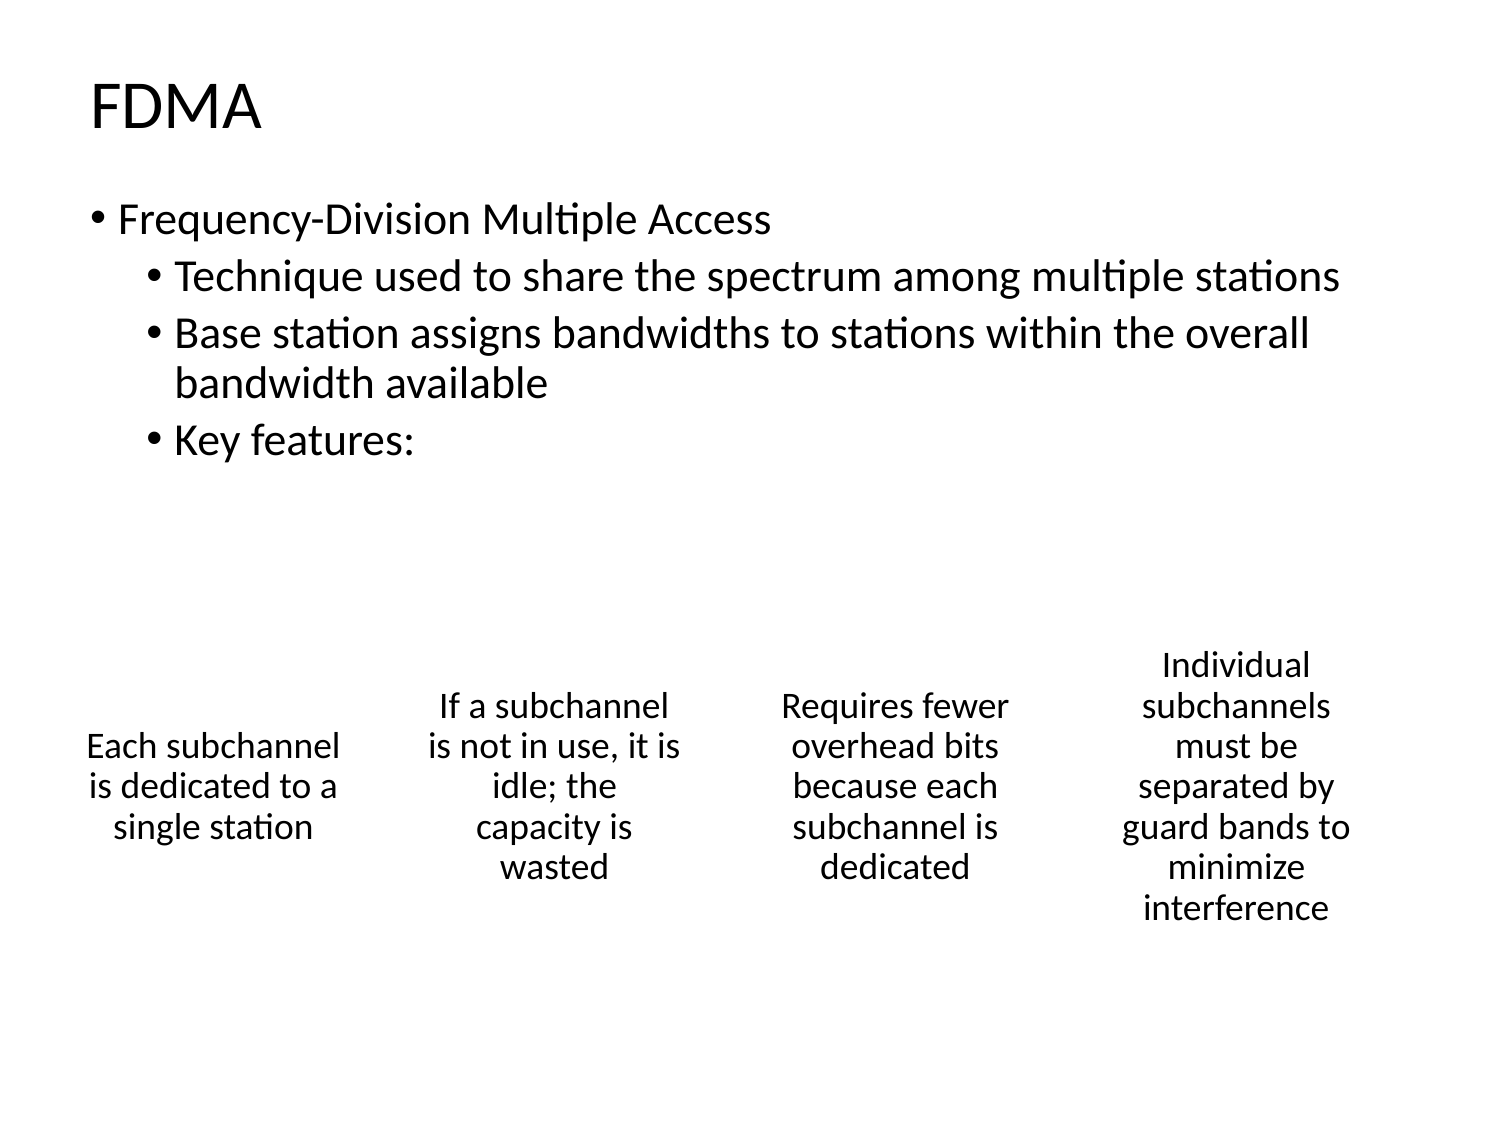

# FDMA
Frequency-Division Multiple Access
Technique used to share the spectrum among multiple stations
Base station assigns bandwidths to stations within the overall bandwidth available
Key features:
Each subchannel is dedicated to a single station
If a subchannel is not in use, it is idle; the capacity is wasted
Requires fewer overhead bits because each subchannel is dedicated
Individual subchannels must be separated by guard bands to minimize interference